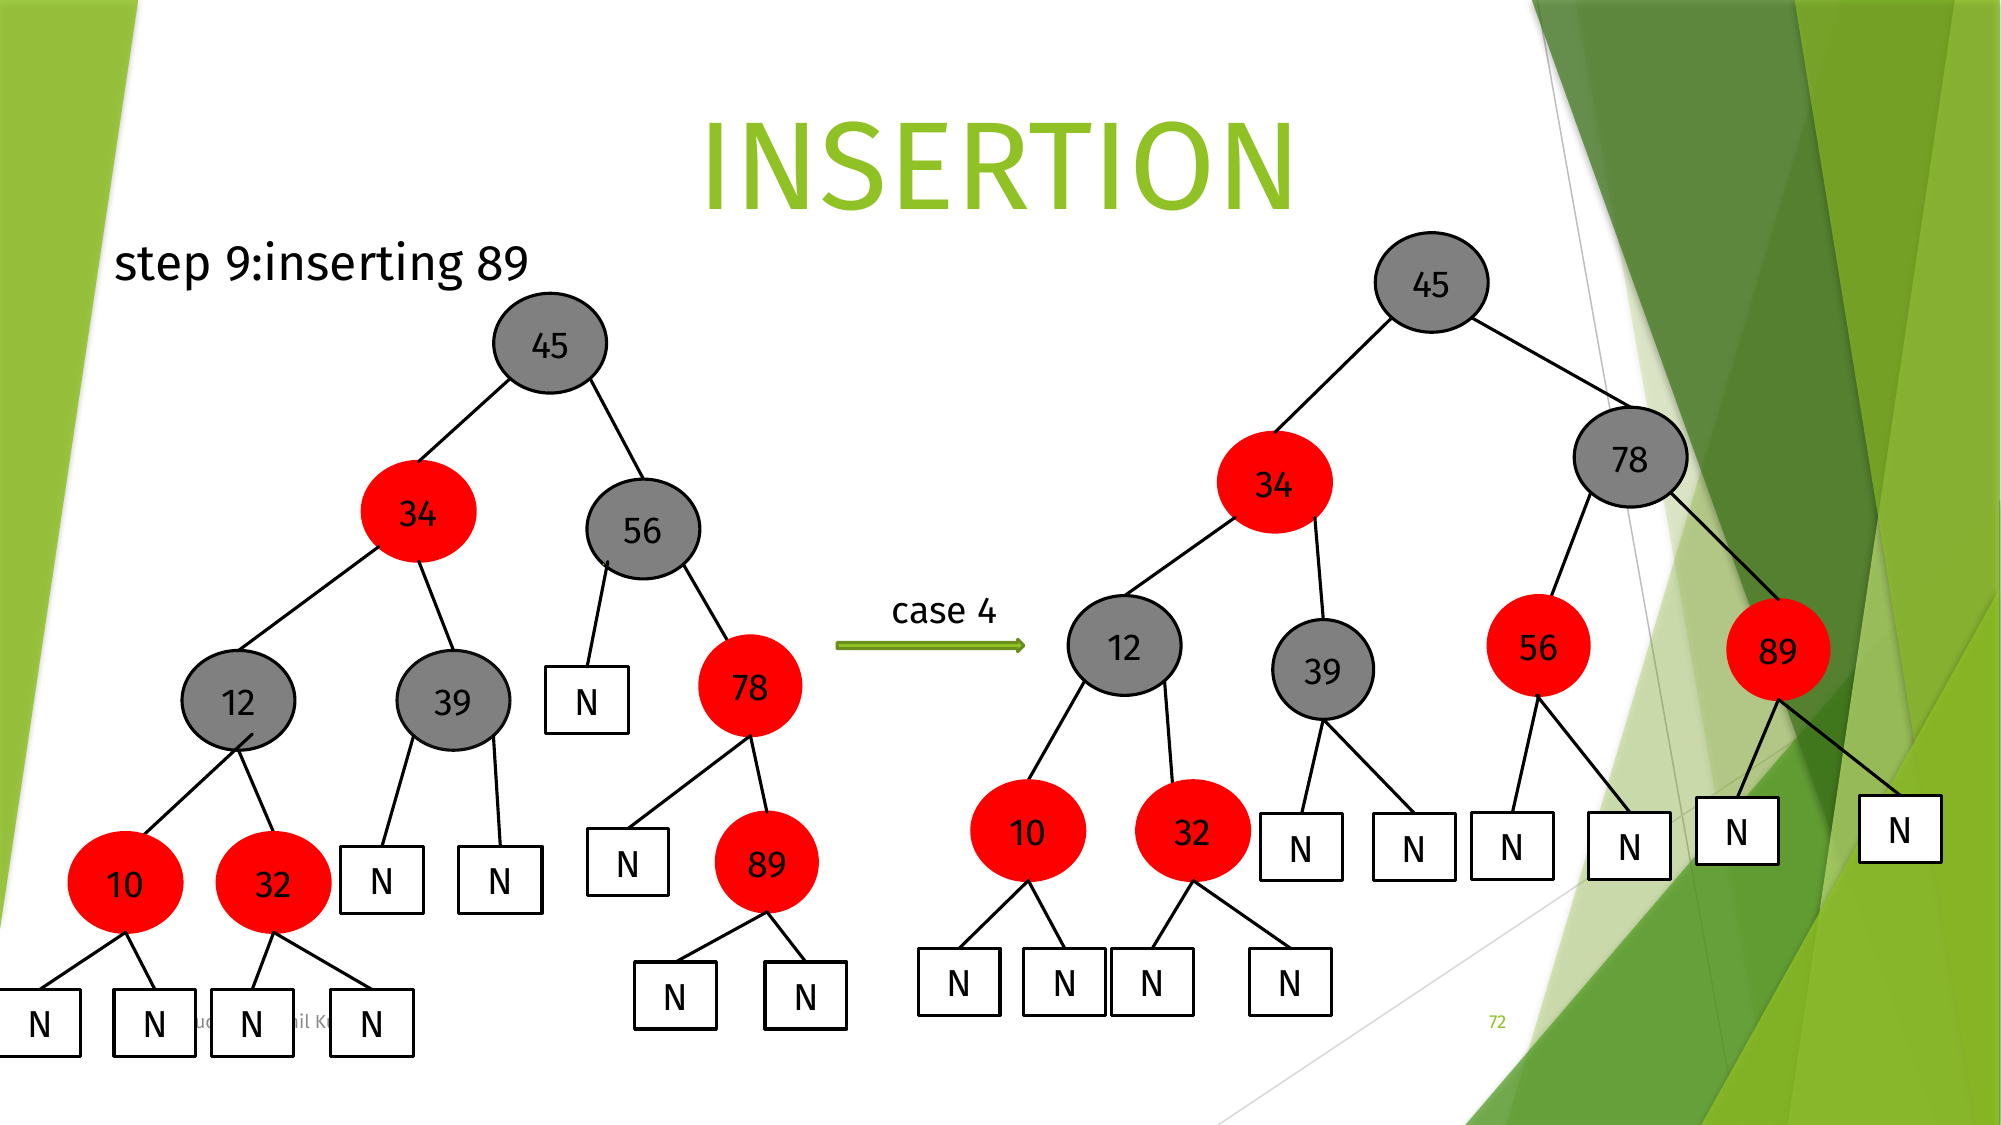

INSERTION
step 9:inserting 89
45
45
#
78
34
34
56
    case 4
12
56
89
39
78

12
39

N
10
32
N
N
89
N
N
N
N
N
10
32
N
N
N
N
N
N
N
N
N
N
N
N
Data Structures-T.Anil Kumar
72